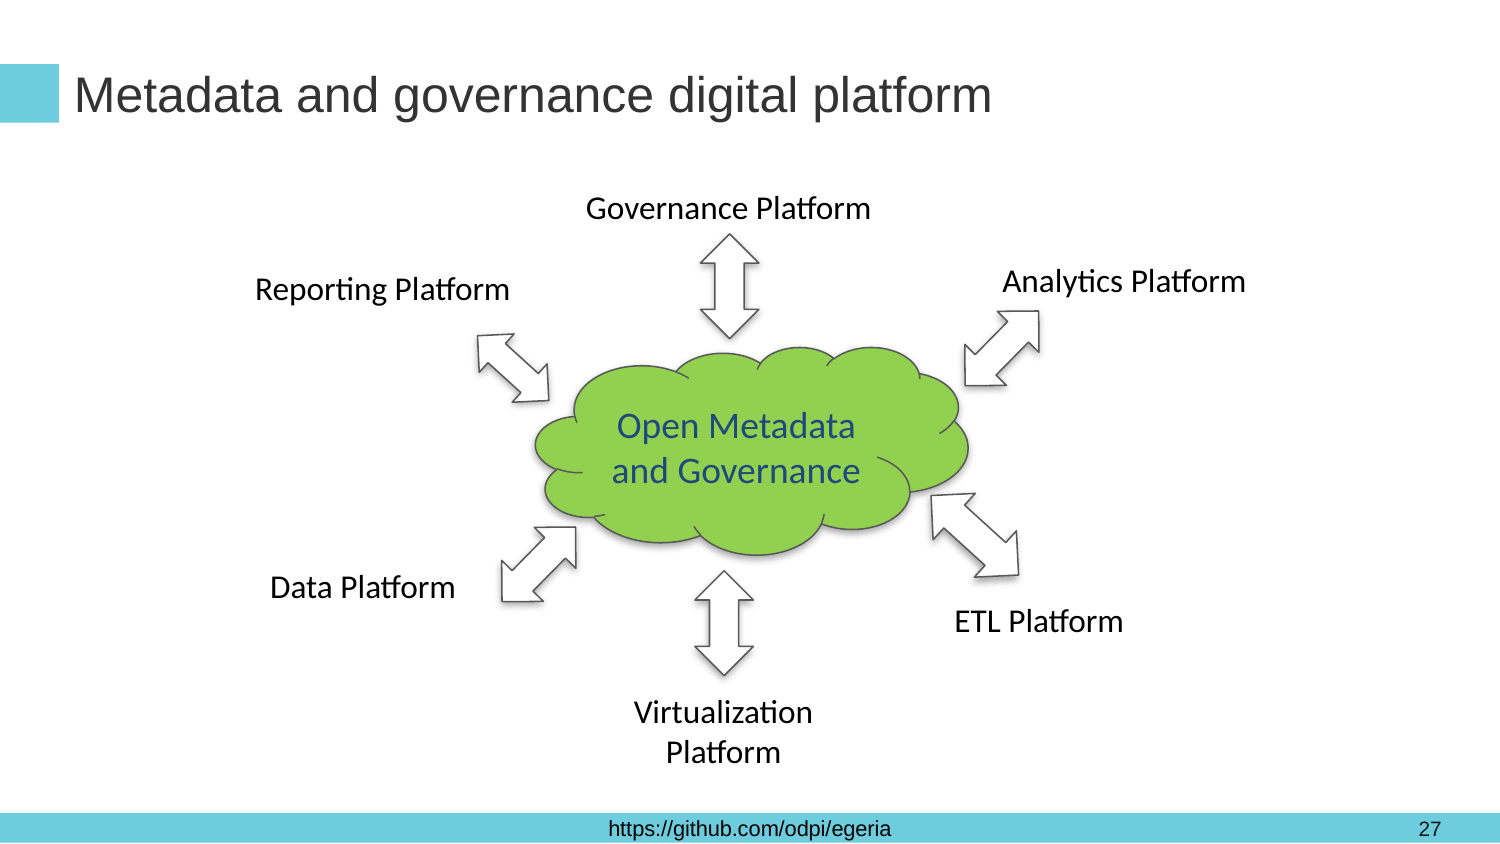

# Metadata and governance digital platform
Governance Platform
Analytics Platform

Reporting Platform

Open Metadata and Governance

Data Platform
ETL Platform

Virtualization Platform
27